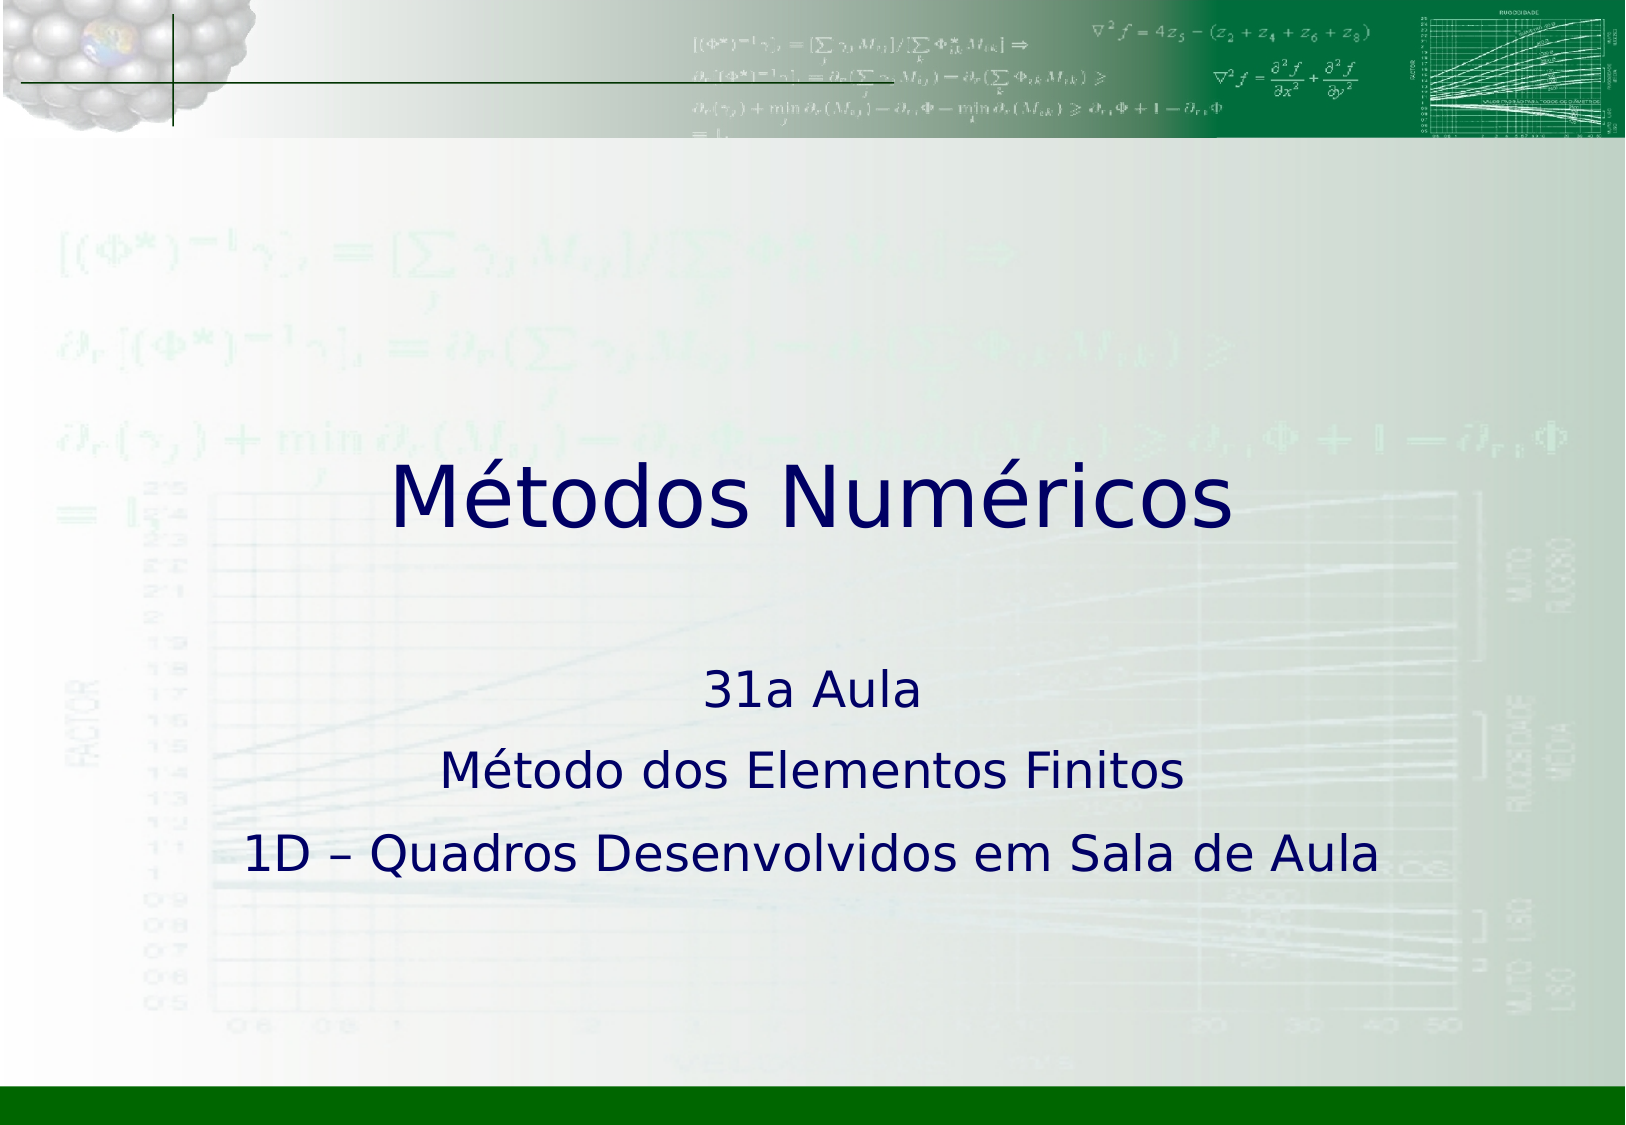

# Métodos Numéricos
31a Aula
Método dos Elementos Finitos
1D – Quadros Desenvolvidos em Sala de Aula